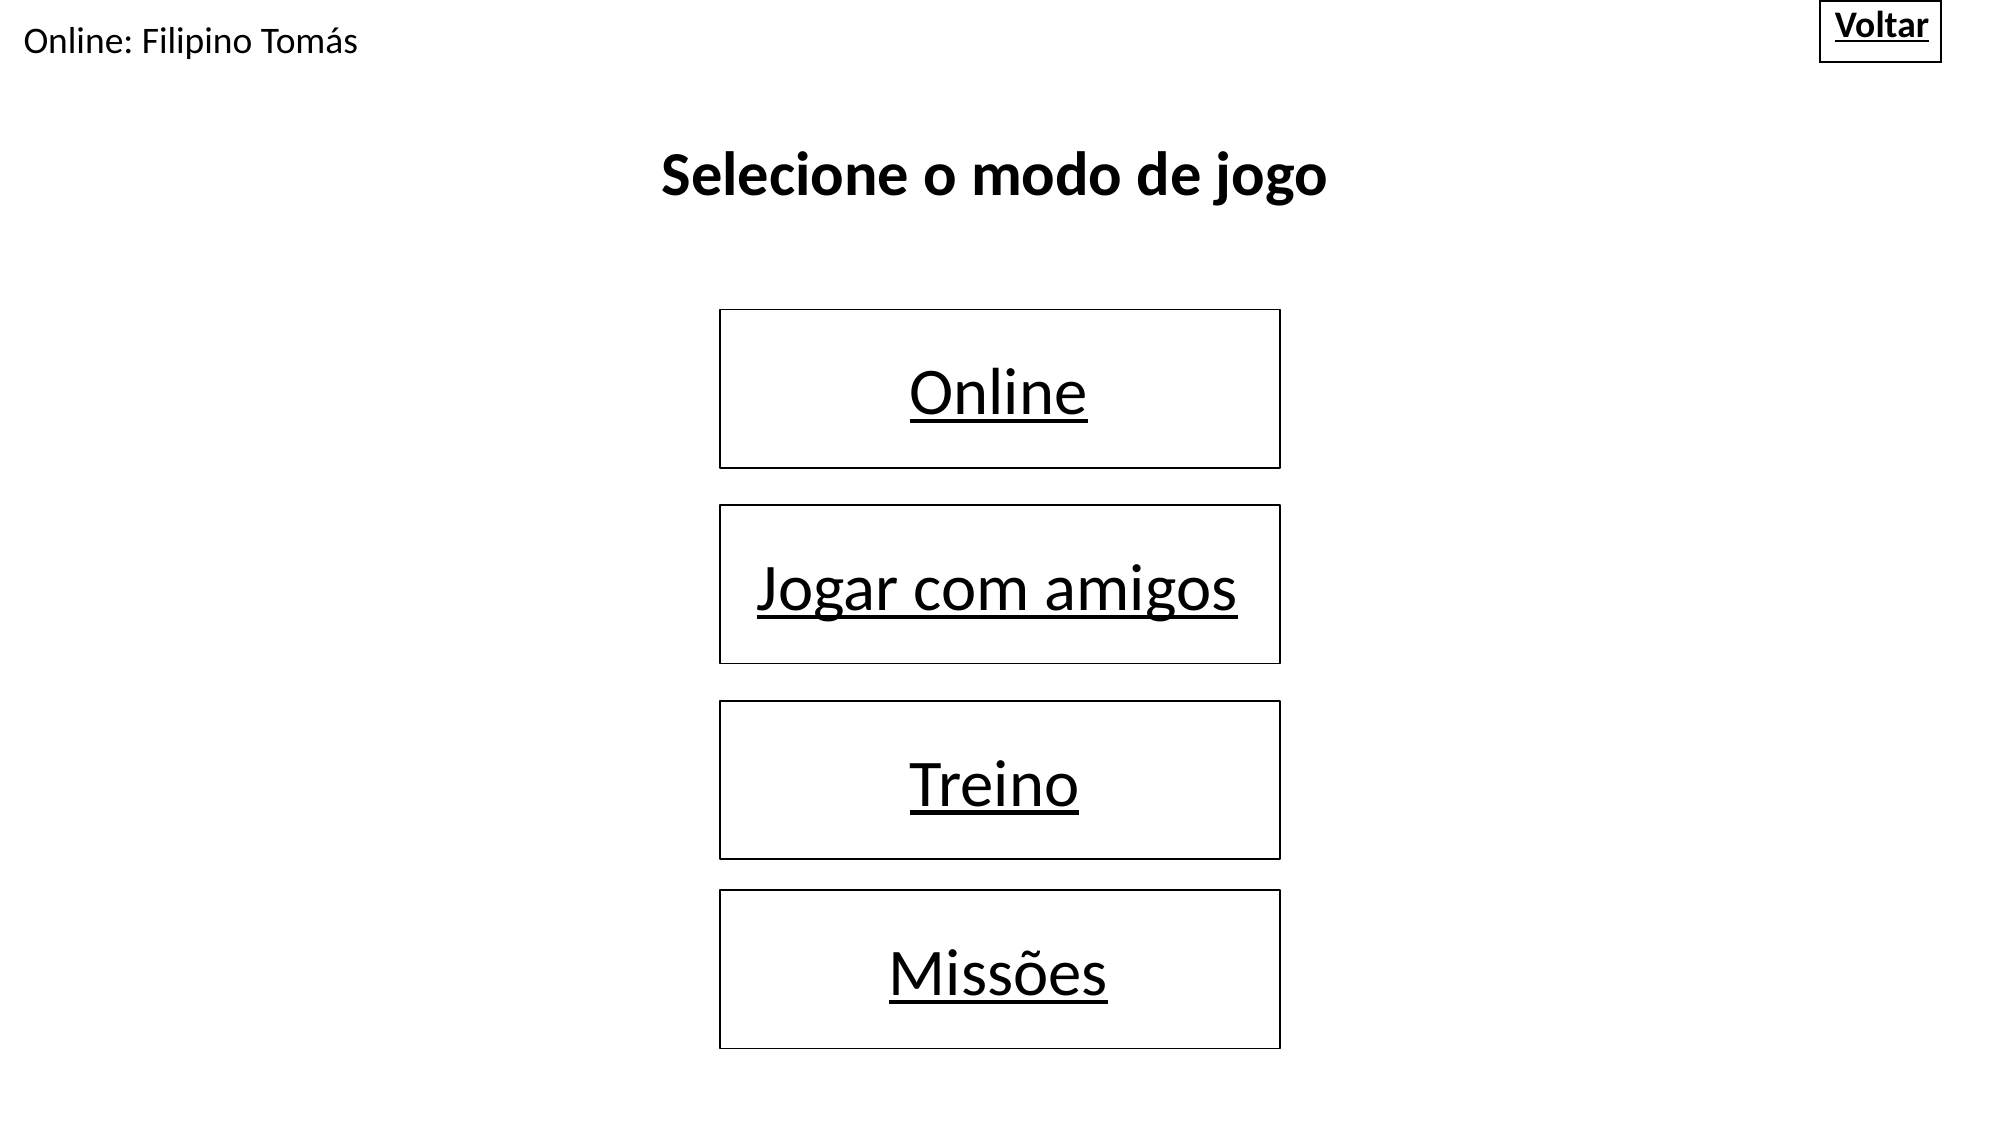

| Voltar |
| --- |

 Online: Filipino Tomás
Selecione o modo de jogo

Online

Jogar com amigos

Treino

Missões